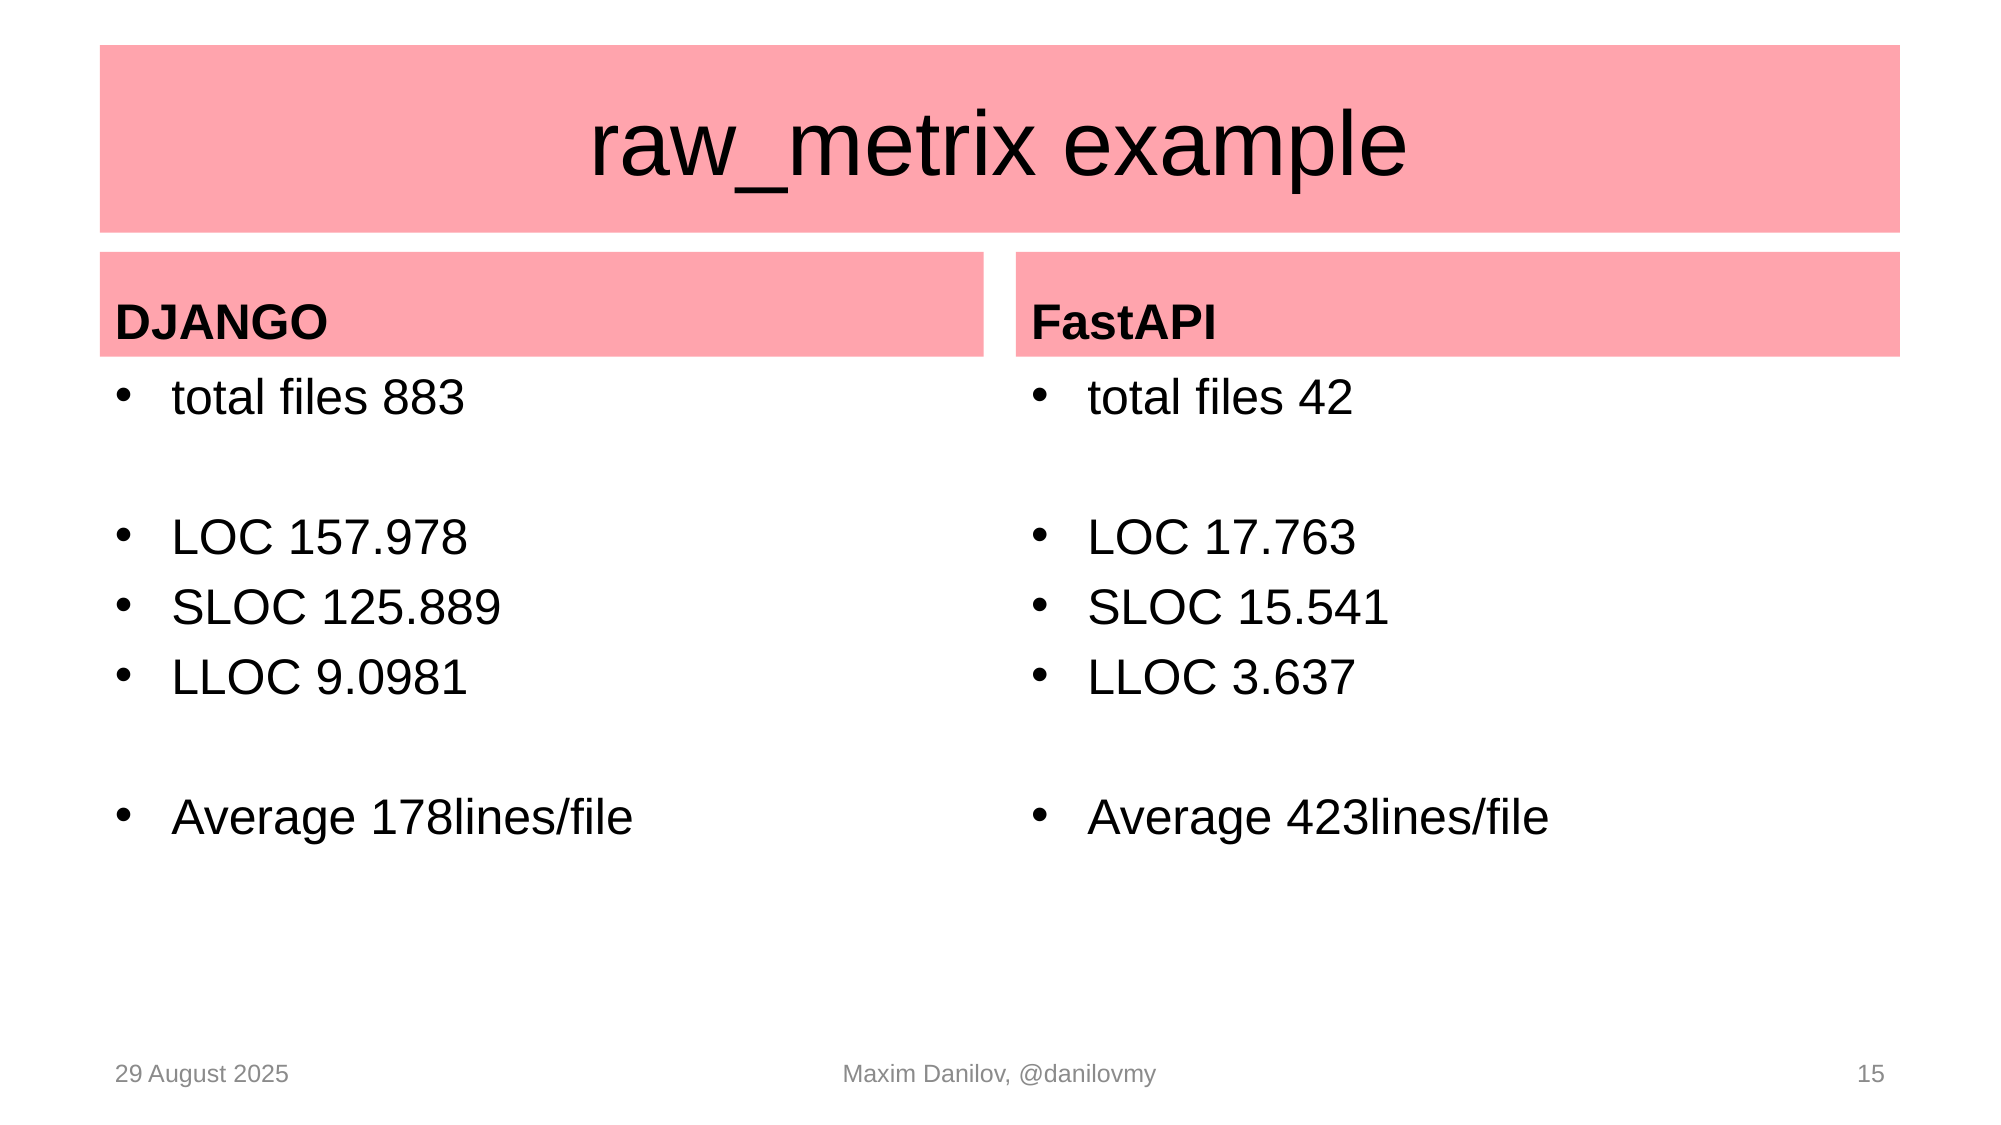

# raw_metrix example
DJANGO
FastAPI
total files 883

LOC 157.978
SLOC 125.889
LLOC 9.0981

Average 178lines/file

total files 42

LOC 17.763
SLOC 15.541
LLOC 3.637

Average 423lines/file
29 August 2025
Maxim Danilov, @danilovmy
15